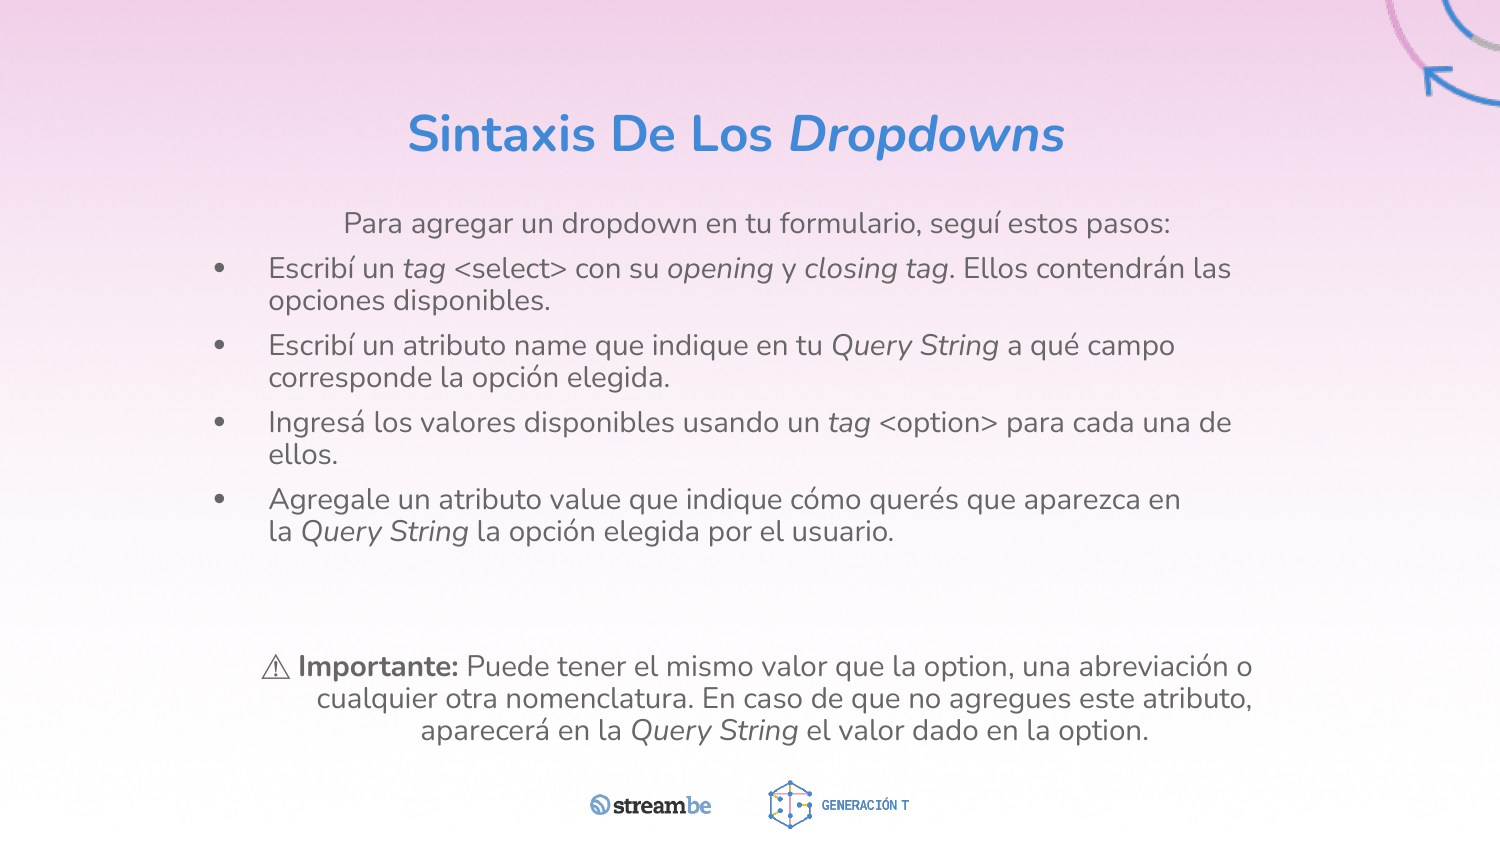

# Sintaxis De Los Dropdowns
Para agregar un dropdown en tu formulario, seguí estos pasos:
Escribí un tag <select> con su opening y closing tag. Ellos contendrán las opciones disponibles.
Escribí un atributo name que indique en tu Query String a qué campo corresponde la opción elegida.
Ingresá los valores disponibles usando un tag <option> para cada una de ellos.
Agregale un atributo value que indique cómo querés que aparezca en la Query String la opción elegida por el usuario.

⚠️ Importante: Puede tener el mismo valor que la option, una abreviación o cualquier otra nomenclatura. En caso de que no agregues este atributo, aparecerá en la Query String el valor dado en la option.